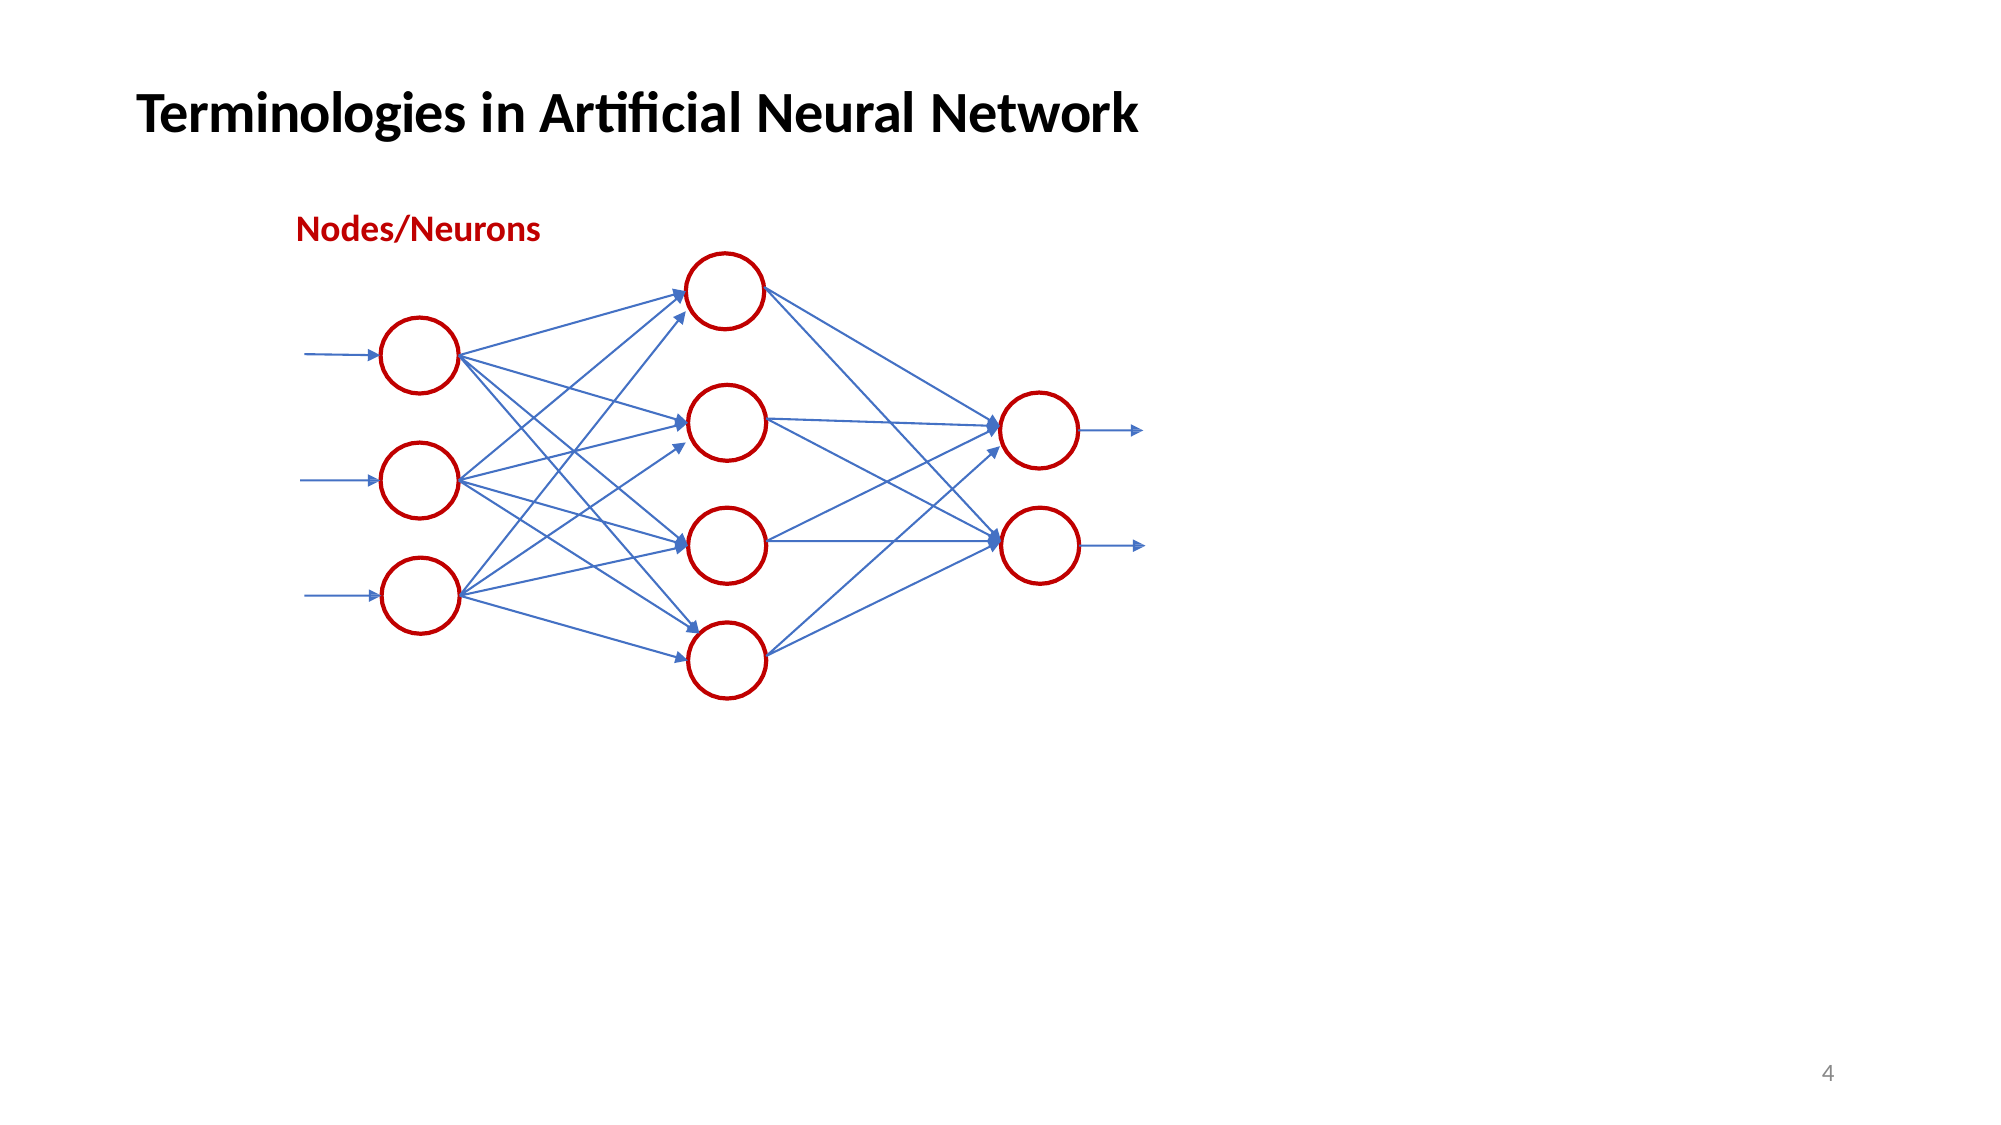

Terminologies in Artificial Neural Network
Nodes/Neurons
4